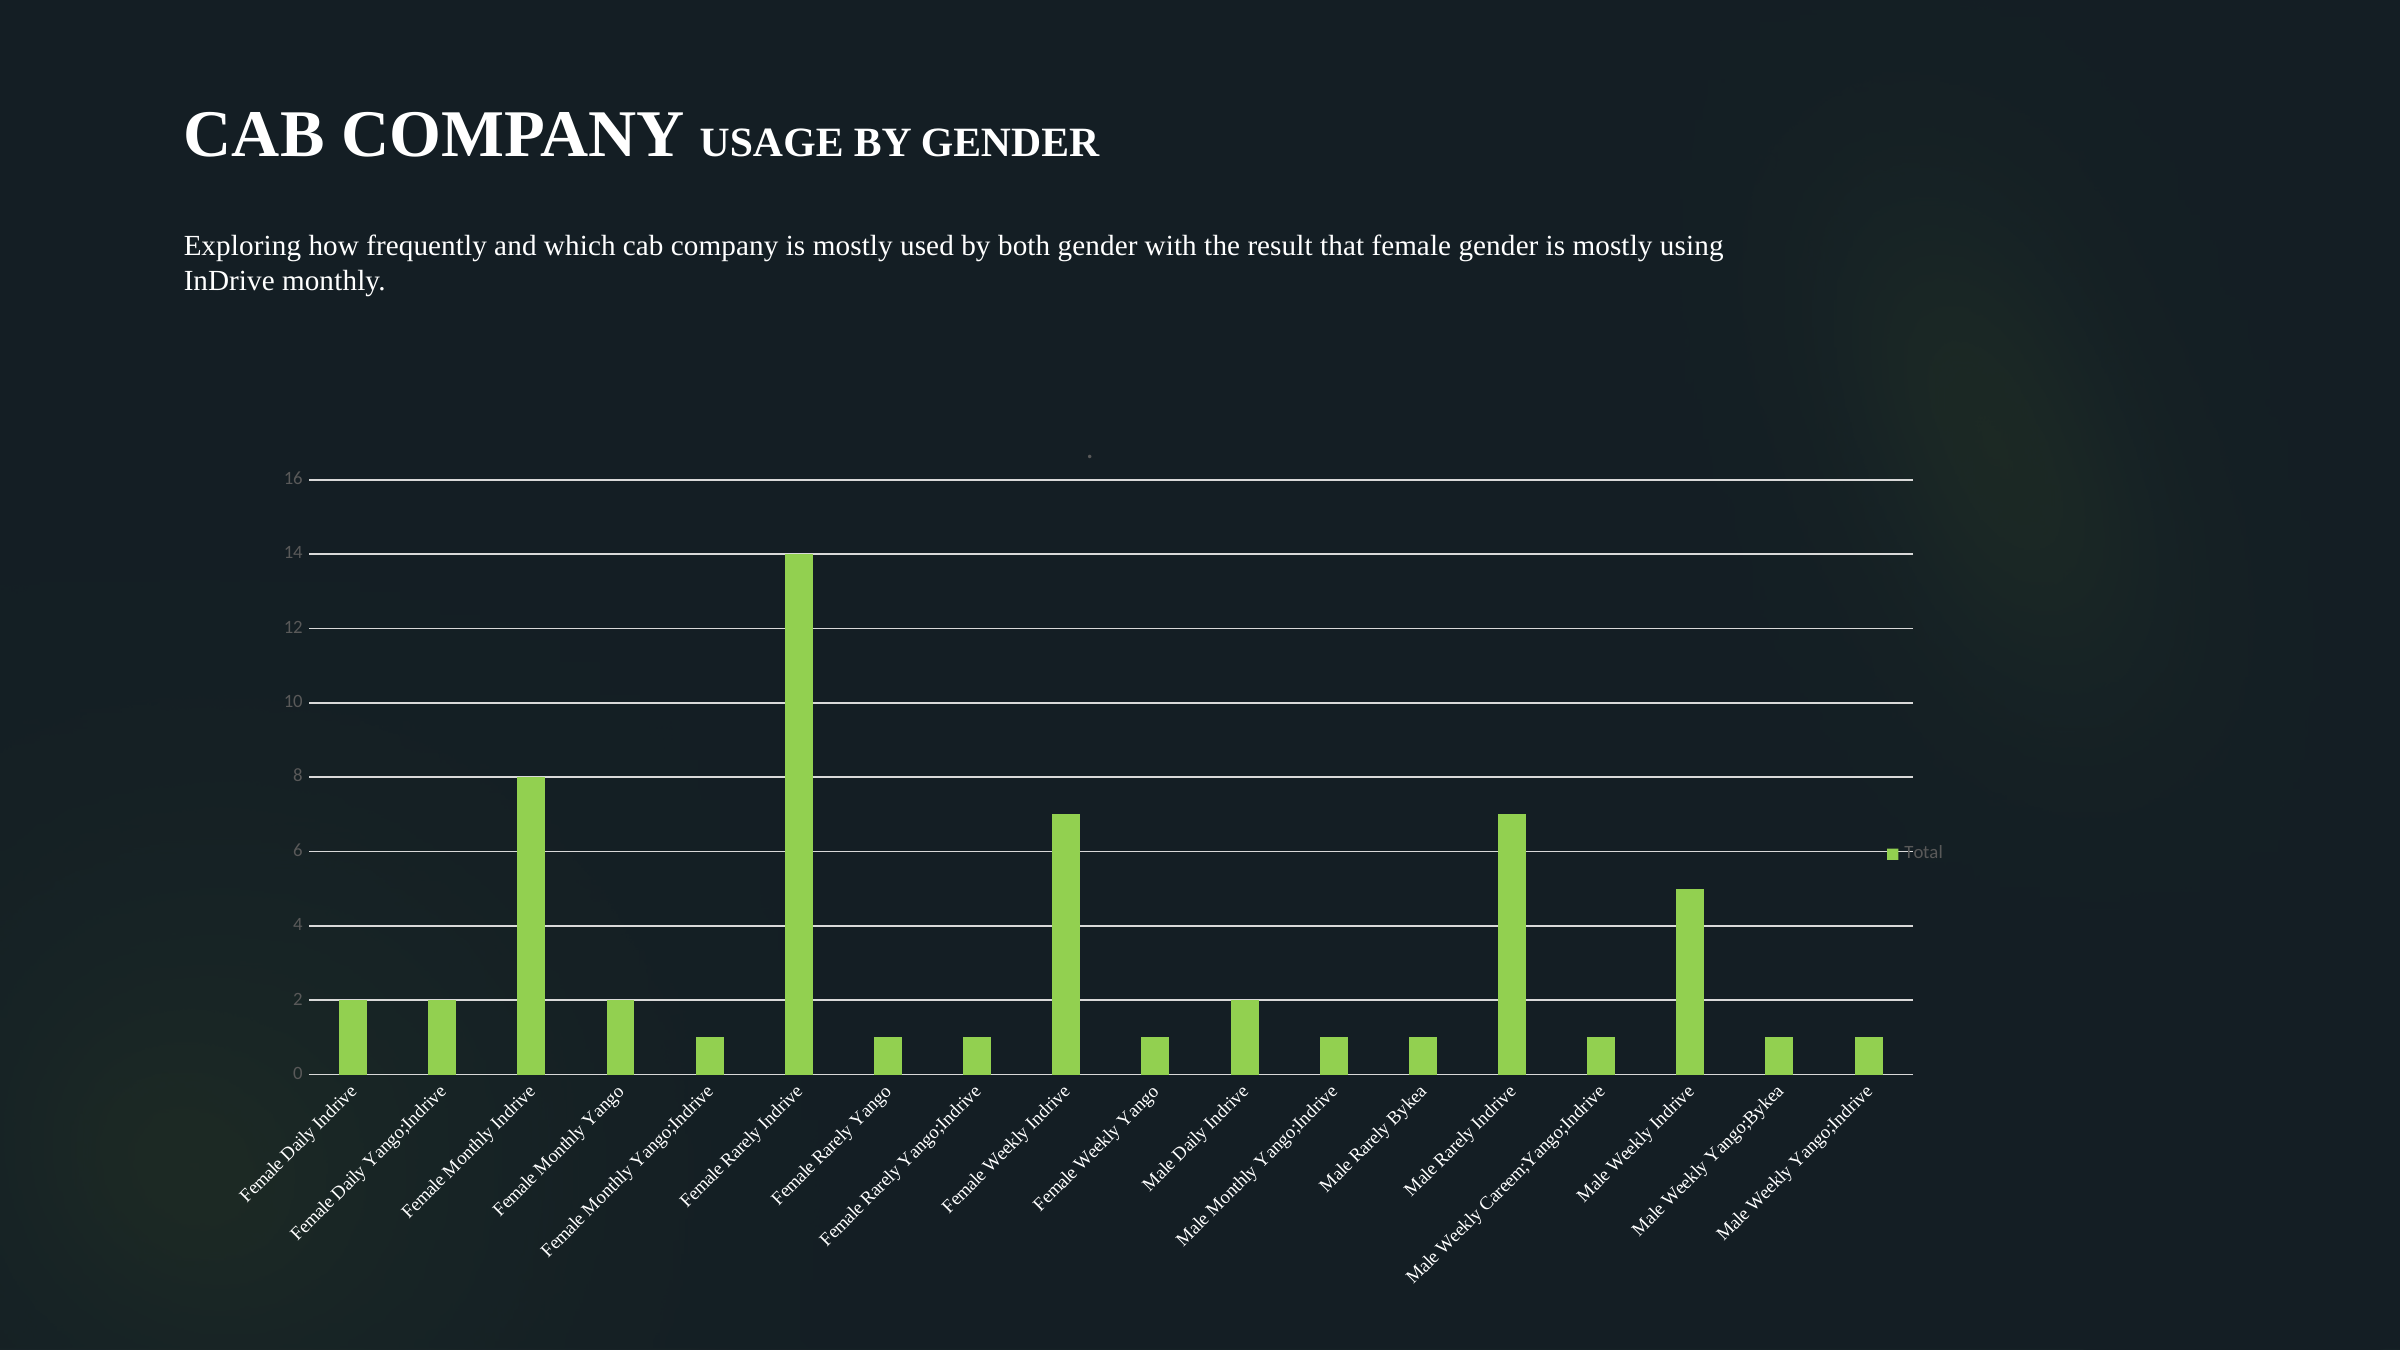

CAB COMPANY USAGE BY GENDER
Exploring how frequently and which cab company is mostly used by both gender with the result that female gender is mostly using InDrive monthly.

### Chart: .

| Category |  |
|---|---|
| Female Daily Indrive | 2.0 |
| Female Daily Yango;Indrive | 2.0 |
| Female Monthly Indrive | 8.0 |
| Female Monthly Yango | 2.0 |
| Female Monthly Yango;Indrive | 1.0 |
| Female Rarely Indrive | 14.0 |
| Female Rarely Yango | 1.0 |
| Female Rarely Yango;Indrive | 1.0 |
| Female Weekly Indrive | 7.0 |
| Female Weekly Yango | 1.0 |
| Male Daily Indrive | 2.0 |
| Male Monthly Yango;Indrive | 1.0 |
| Male Rarely Bykea | 1.0 |
| Male Rarely Indrive | 7.0 |
| Male Weekly Careem;Yango;Indrive | 1.0 |
| Male Weekly Indrive | 5.0 |
| Male Weekly Yango;Bykea | 1.0 |
| Male Weekly Yango;Indrive | 1.0 |